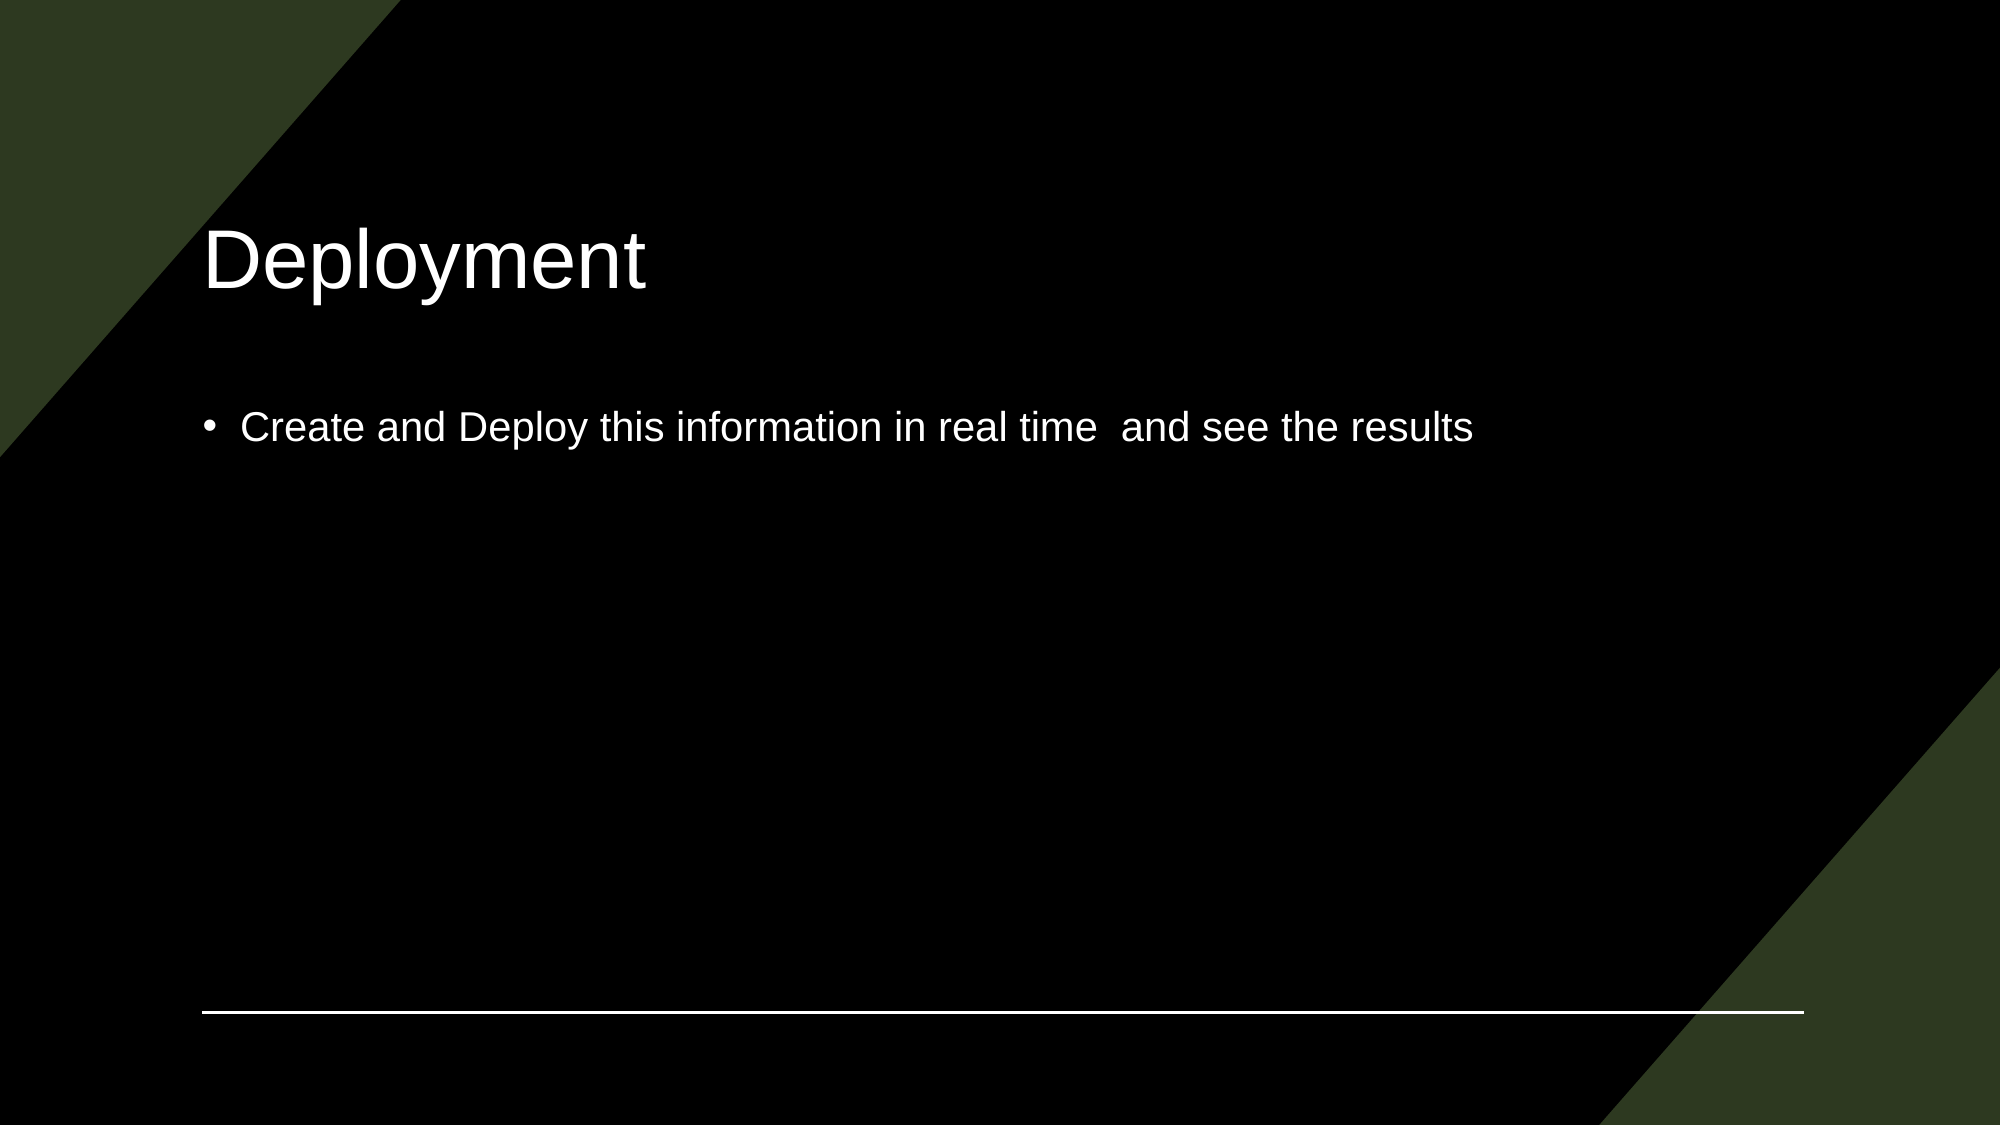

# Deployment
Create and Deploy this information in real time  and see the results